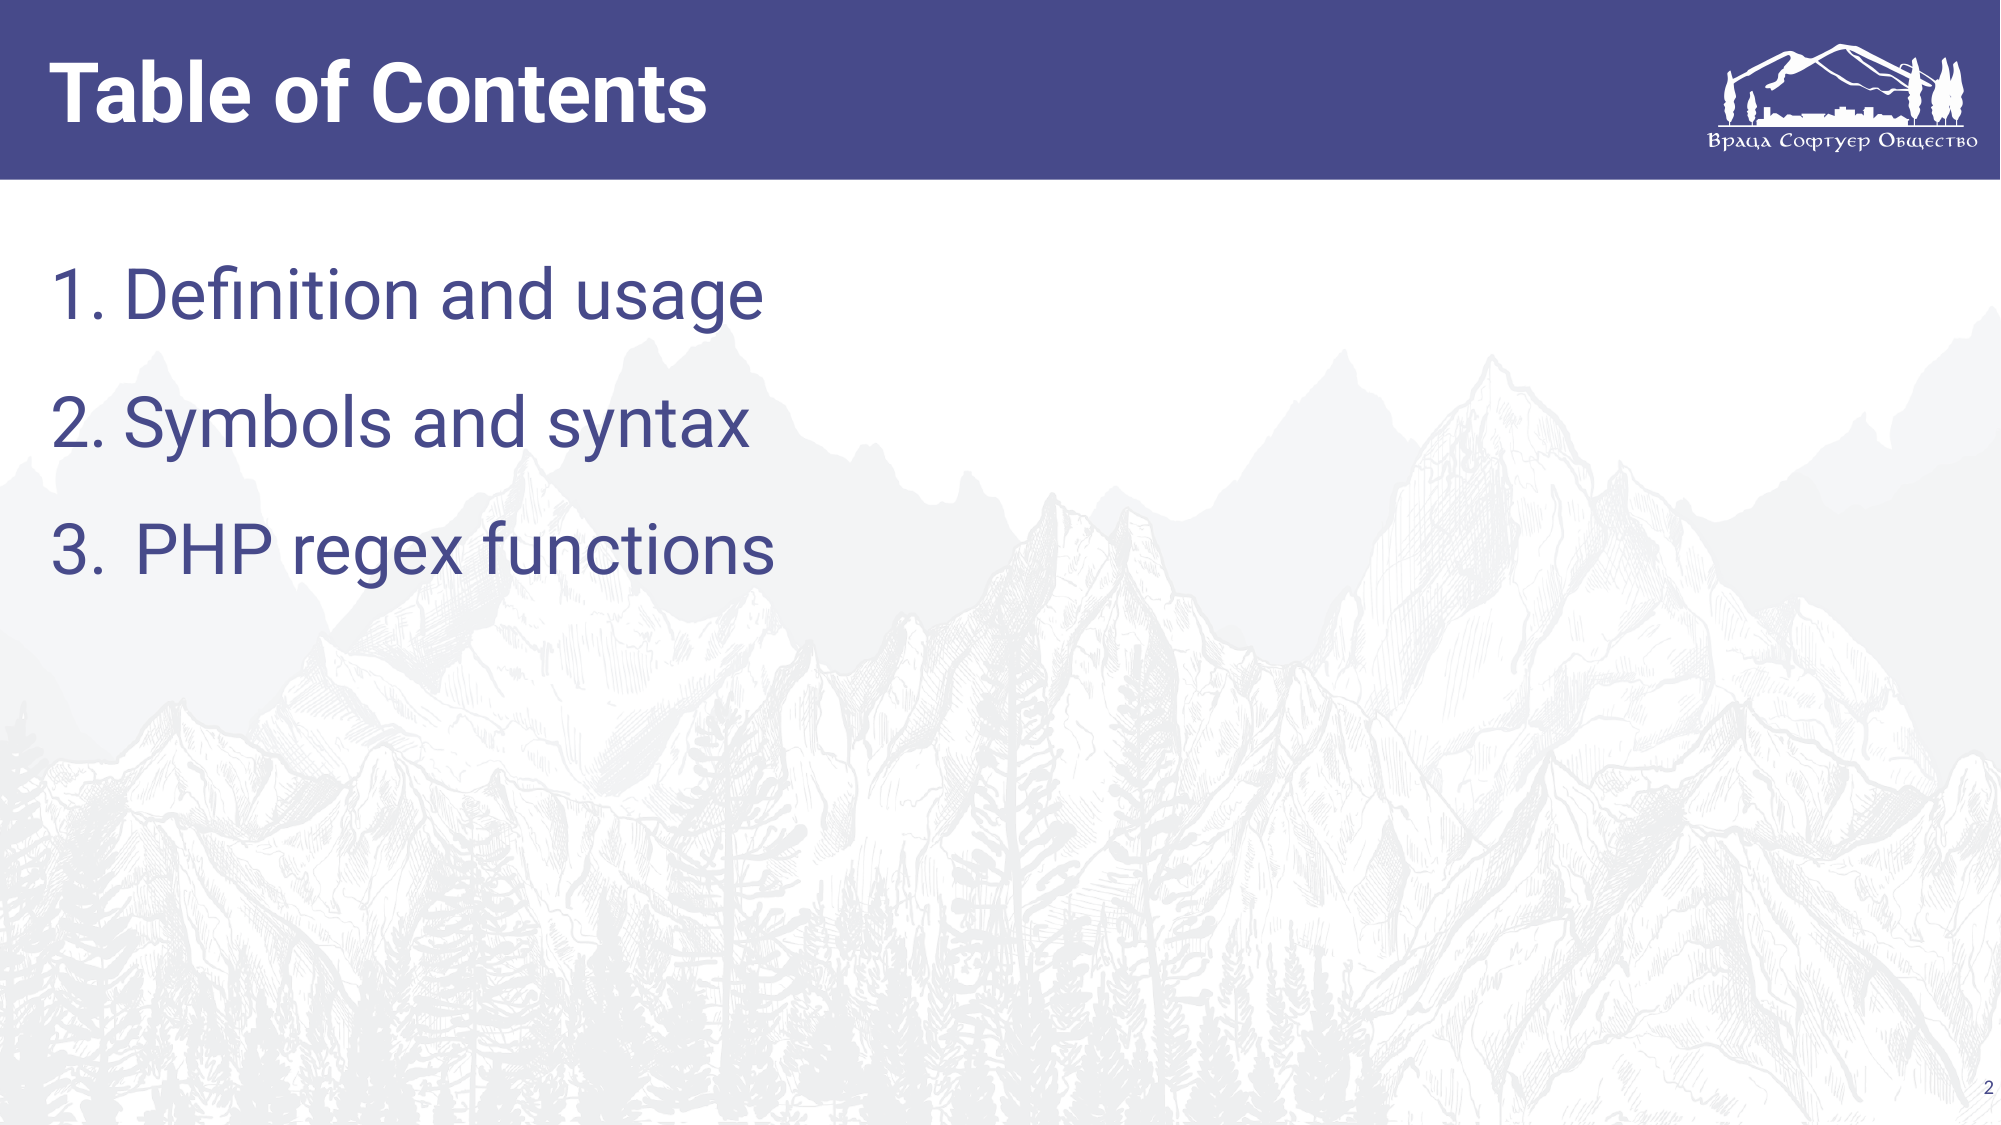

# Table of Contents
Definition and usage
Symbols and syntax
PHP regex functions
2